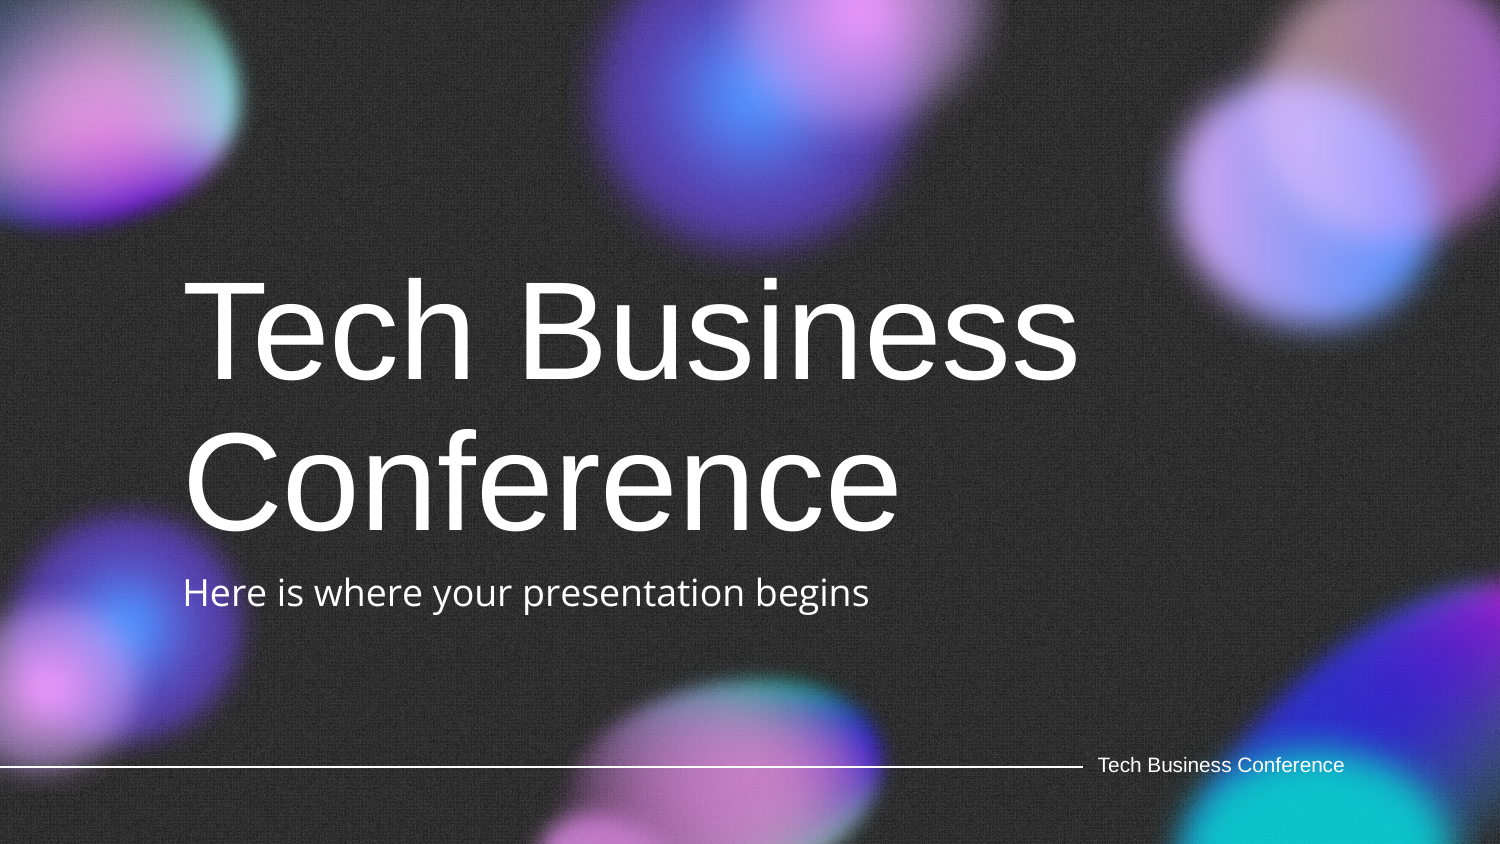

# Tech Business Conference
Here is where your presentation begins
Tech Business Conference